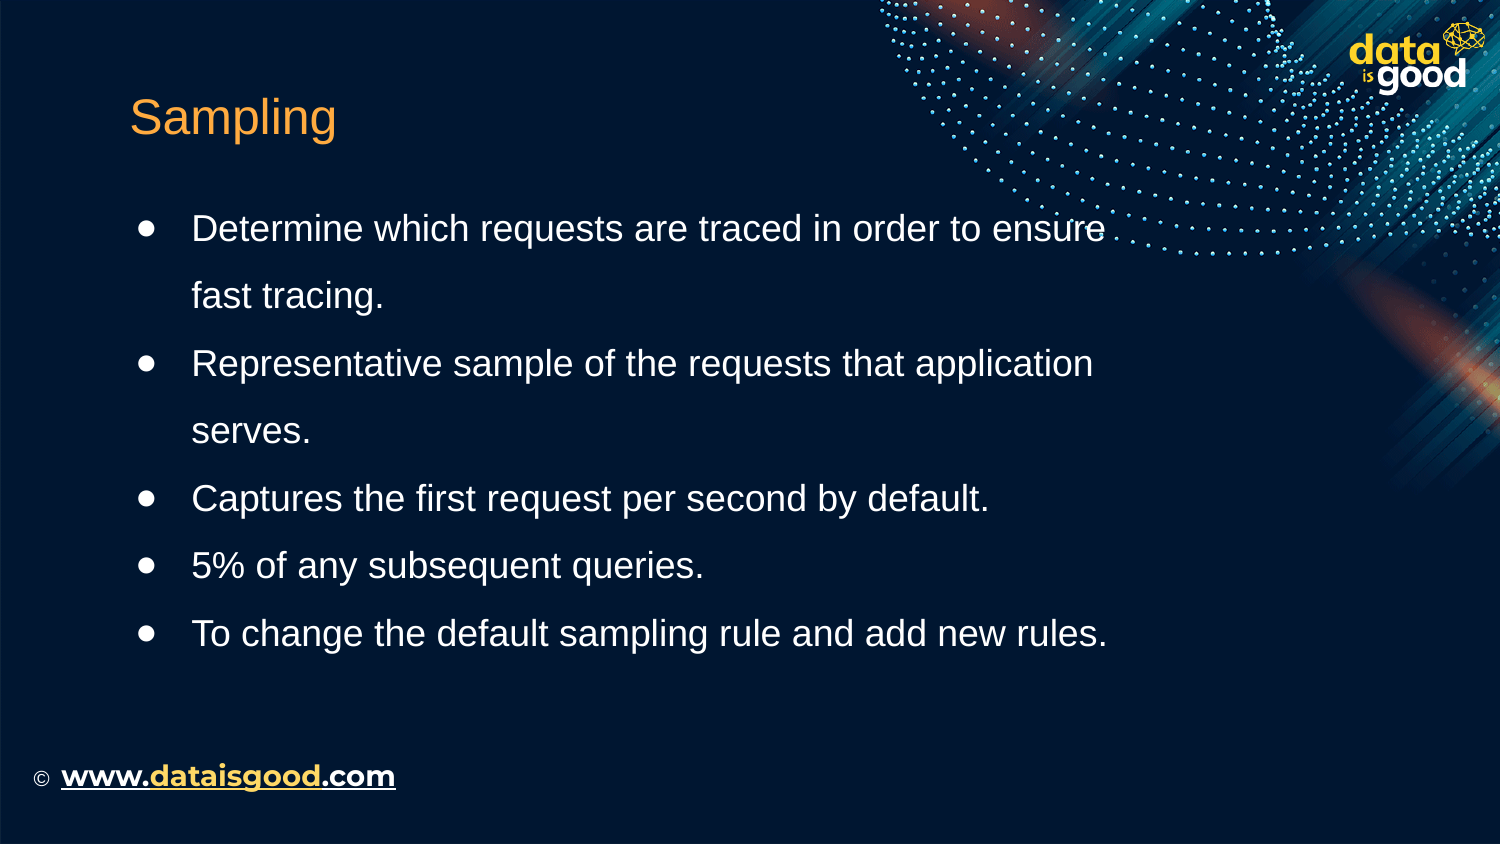

# Sampling
Determine which requests are traced in order to ensure fast tracing.
Representative sample of the requests that application serves.
Captures the first request per second by default.
5% of any subsequent queries.
To change the default sampling rule and add new rules.